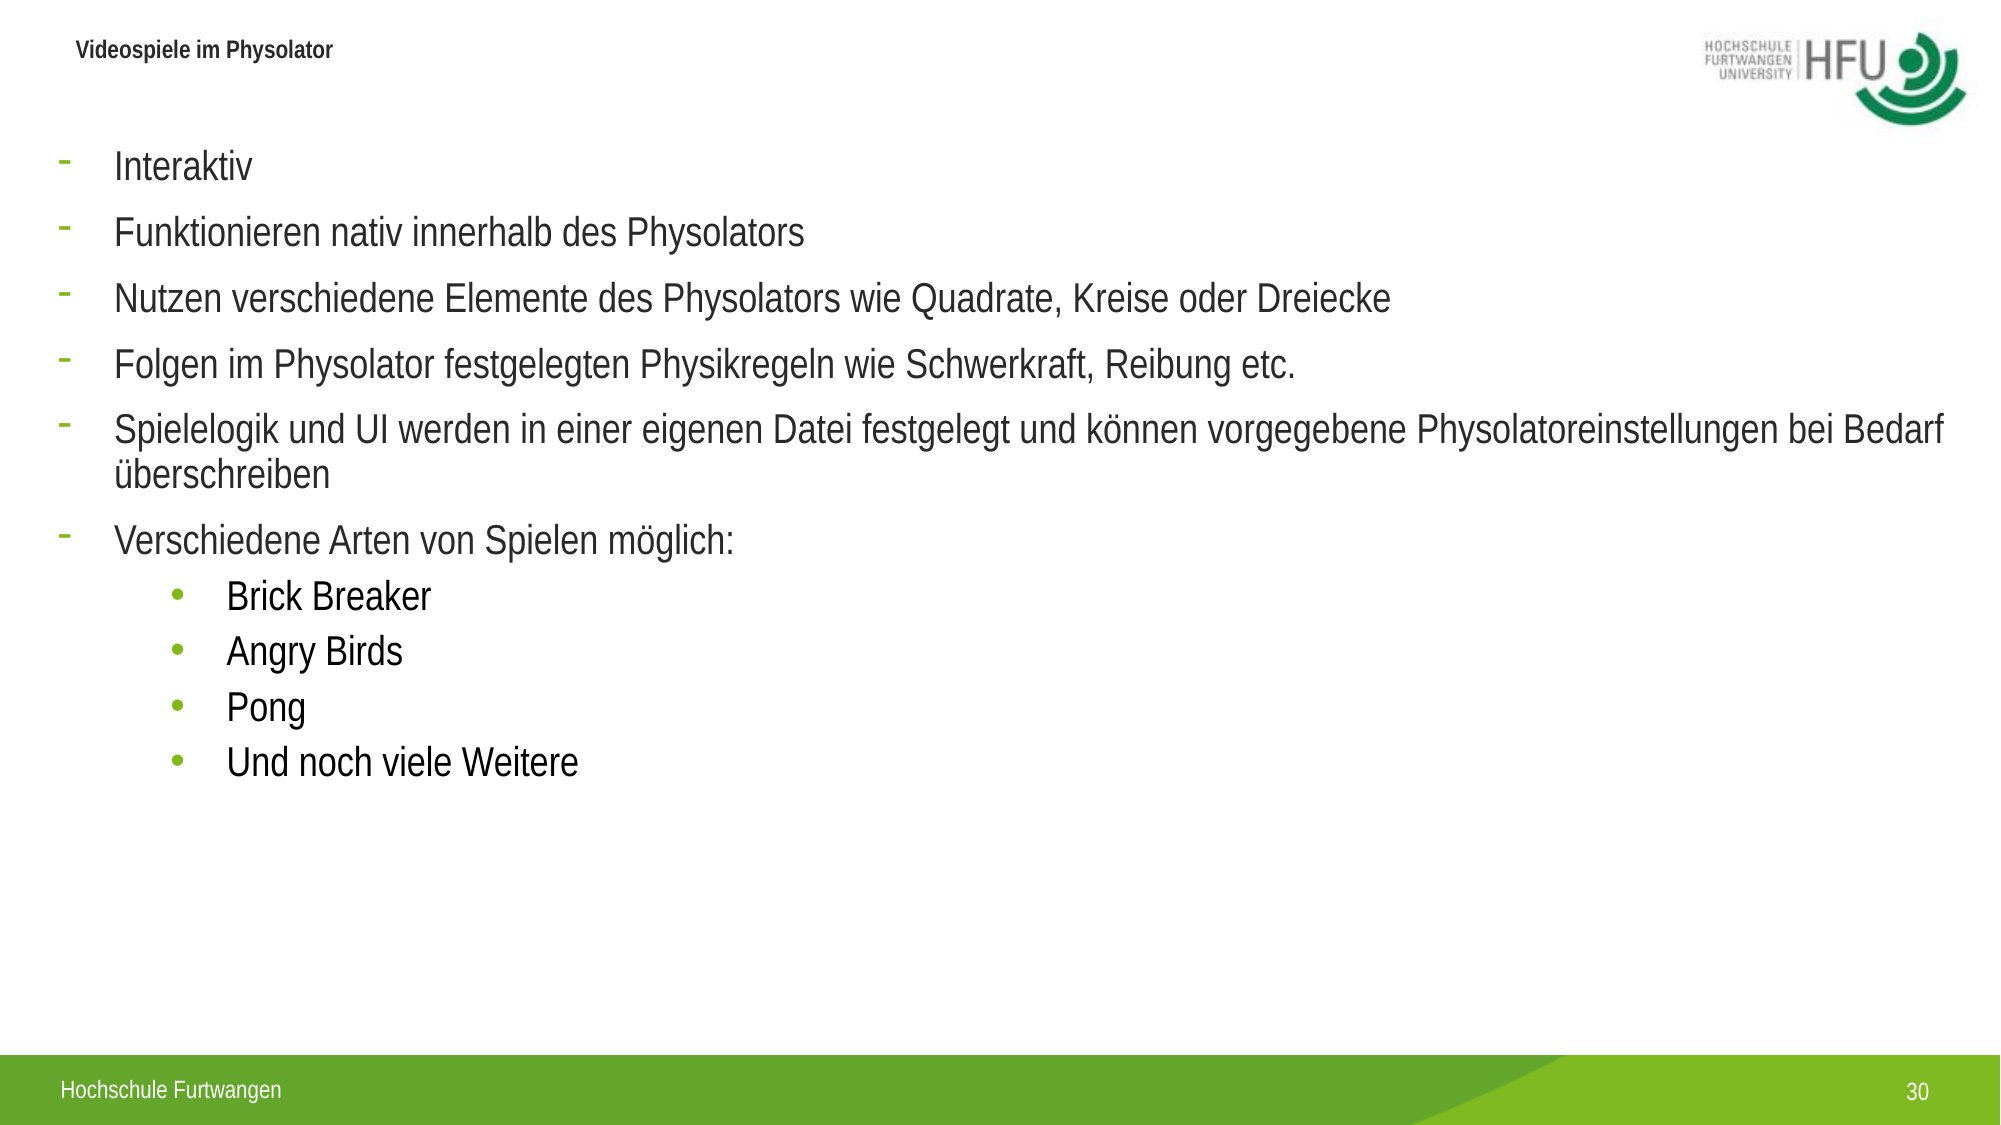

# Videospiele im Physolator
Interaktiv
Funktionieren nativ innerhalb des Physolators
Nutzen verschiedene Elemente des Physolators wie Quadrate, Kreise oder Dreiecke
Folgen im Physolator festgelegten Physikregeln wie Schwerkraft, Reibung etc.
Spielelogik und UI werden in einer eigenen Datei festgelegt und können vorgegebene Physolatoreinstellungen bei Bedarf überschreiben
Verschiedene Arten von Spielen möglich:
Brick Breaker
Angry Birds
Pong
Und noch viele Weitere

30
Hochschule Furtwangen